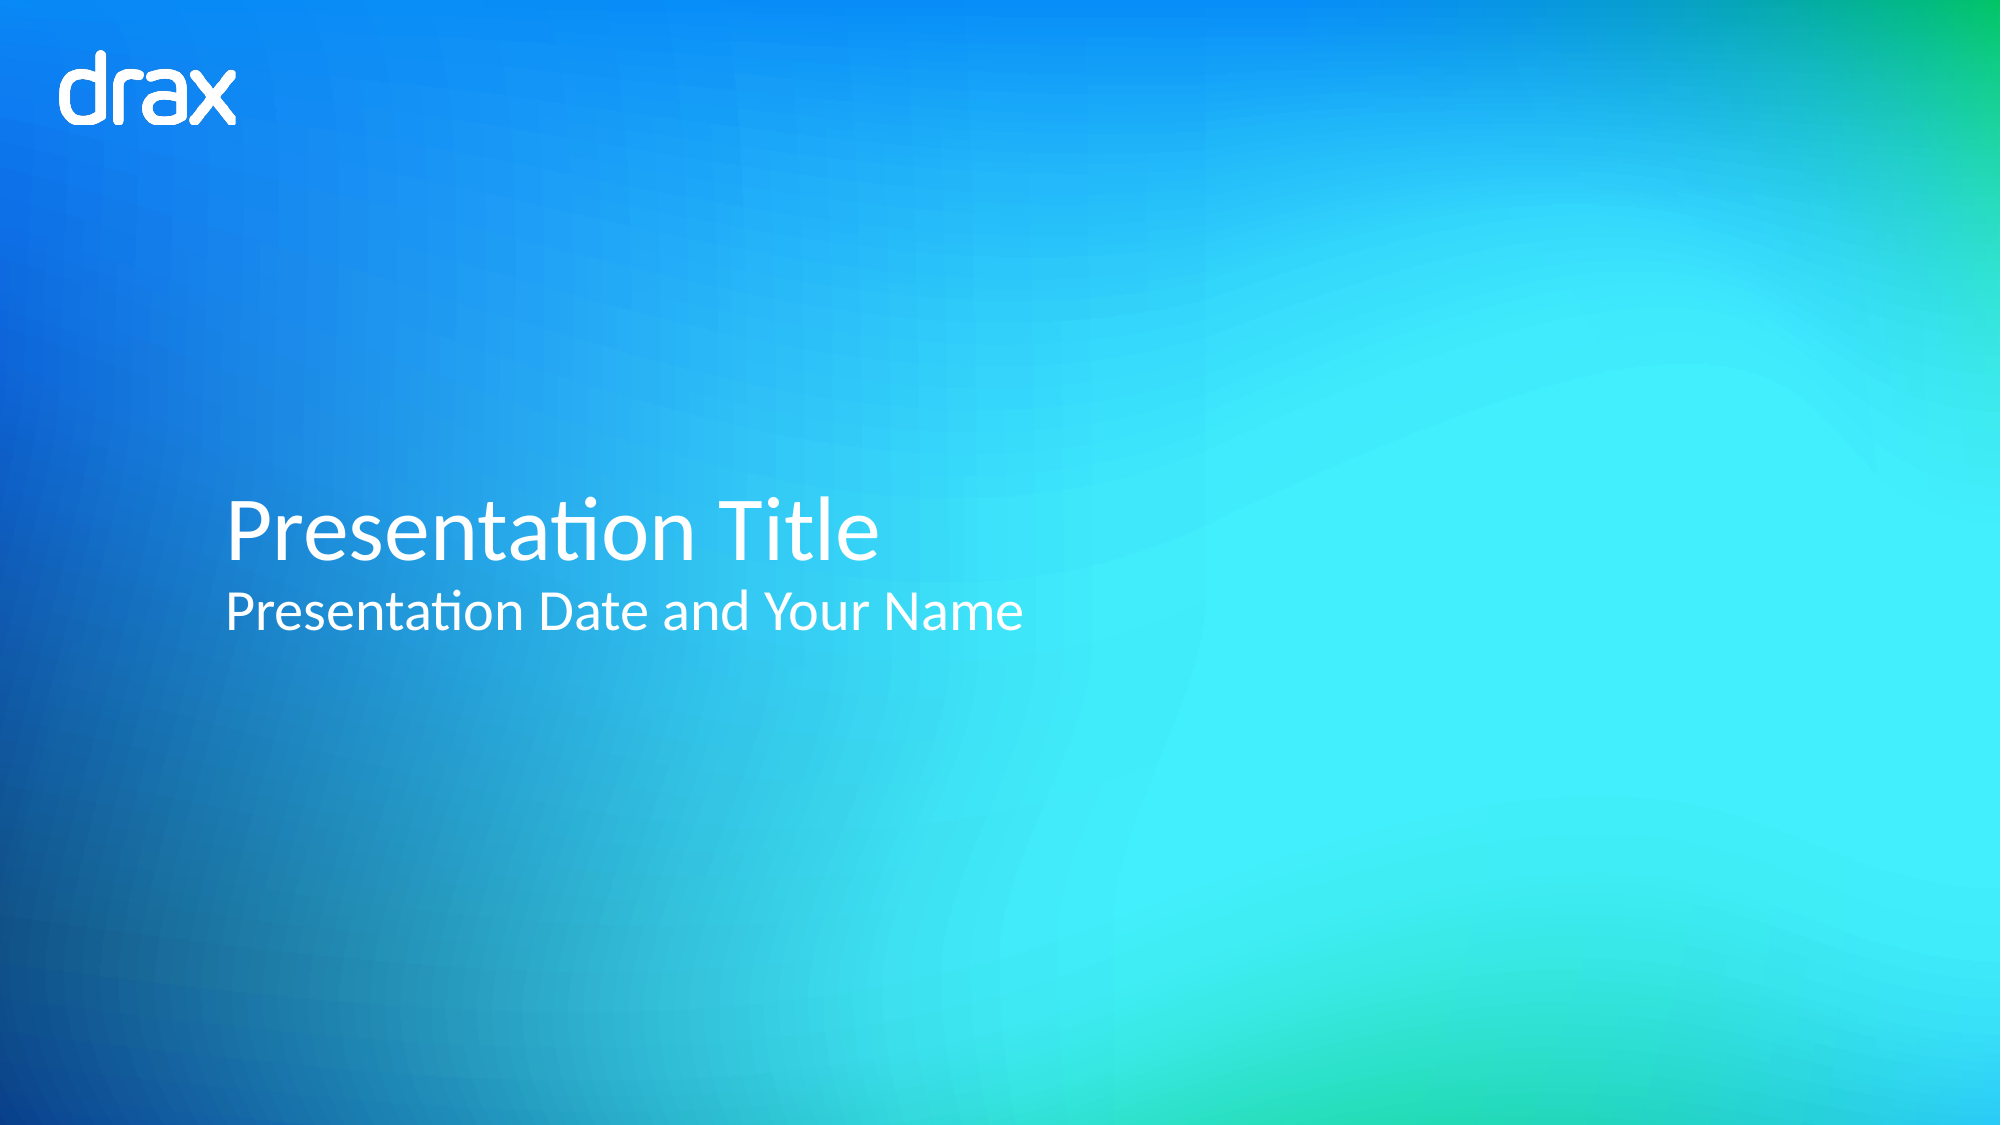

# Presentation Title Presentation Date and Your Name